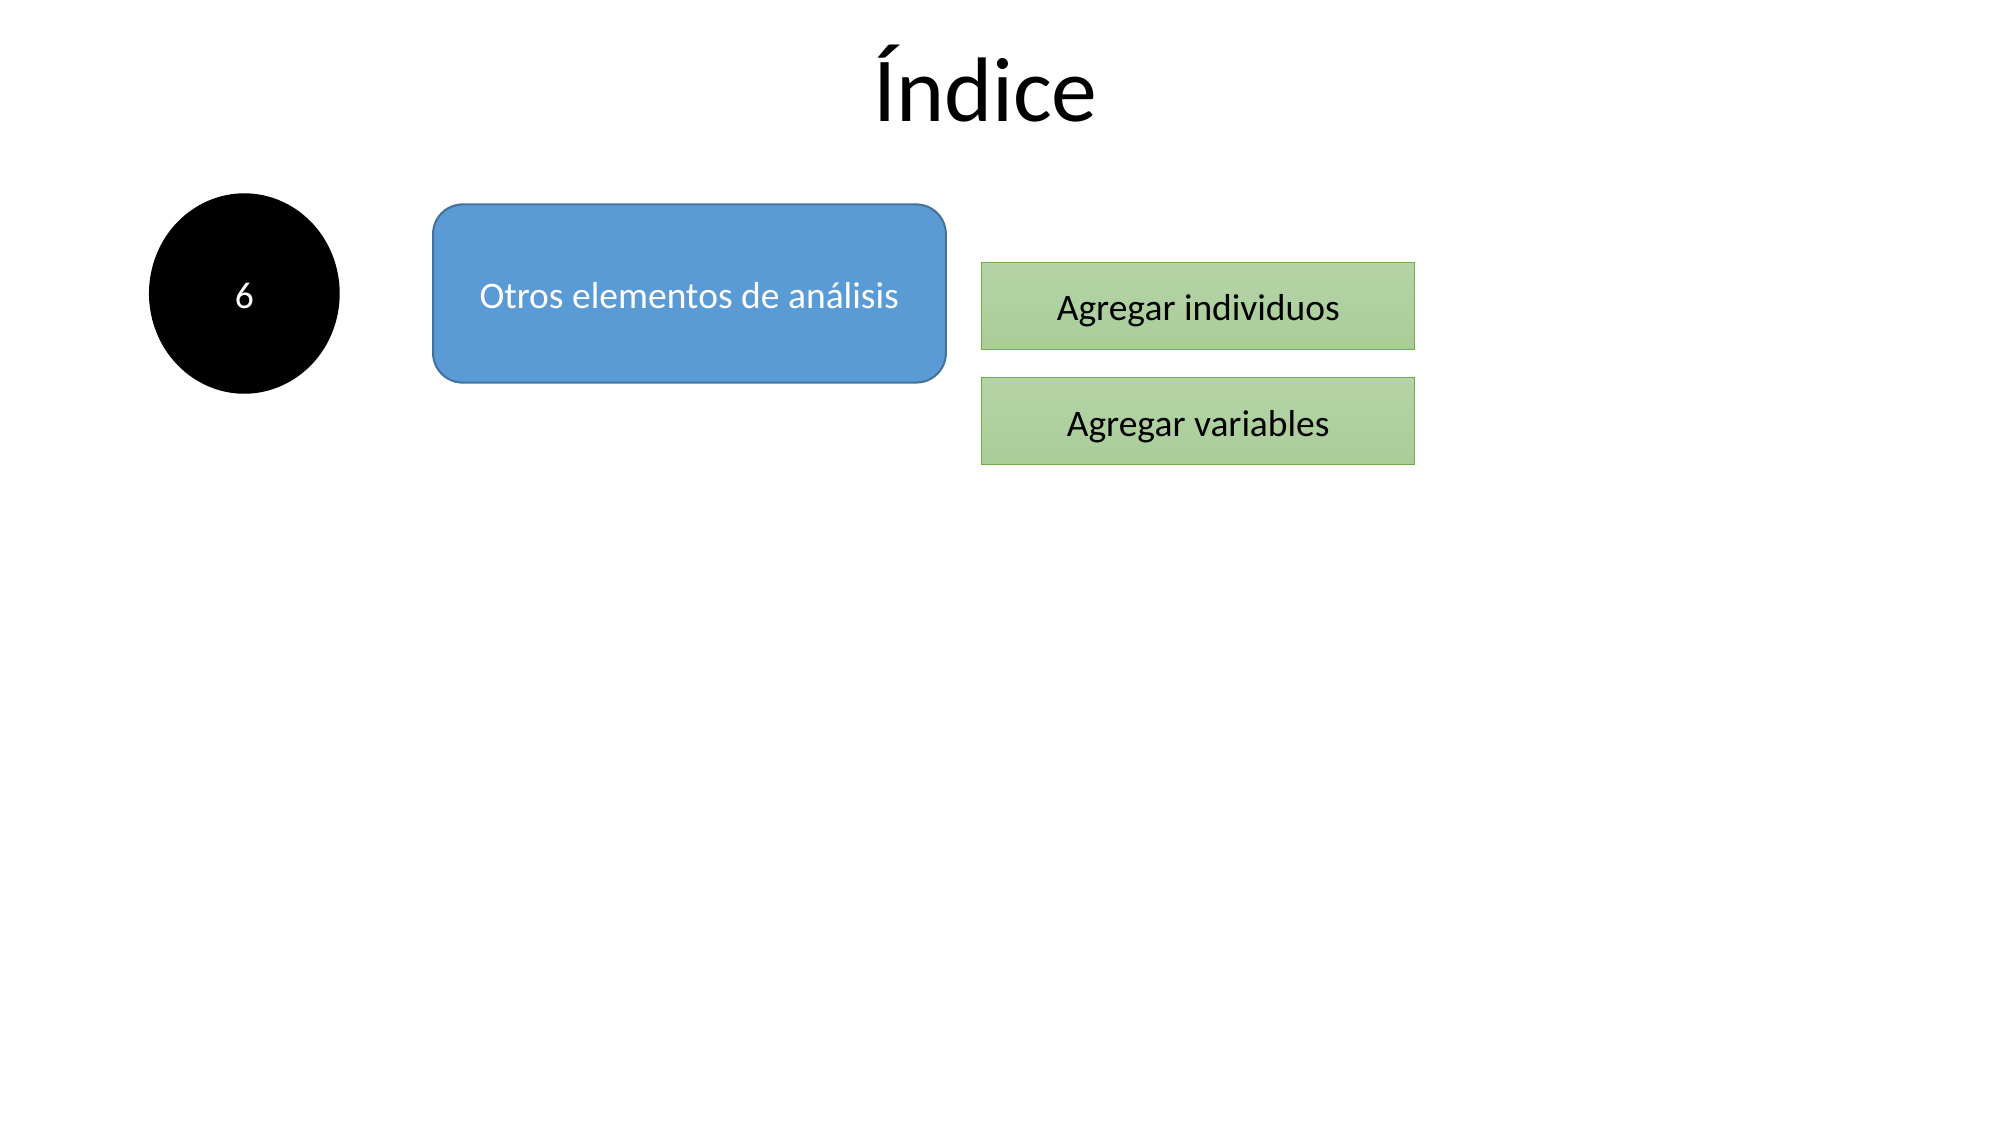

# Índice
6
Otros elementos de análisis
Agregar individuos
Agregar variables